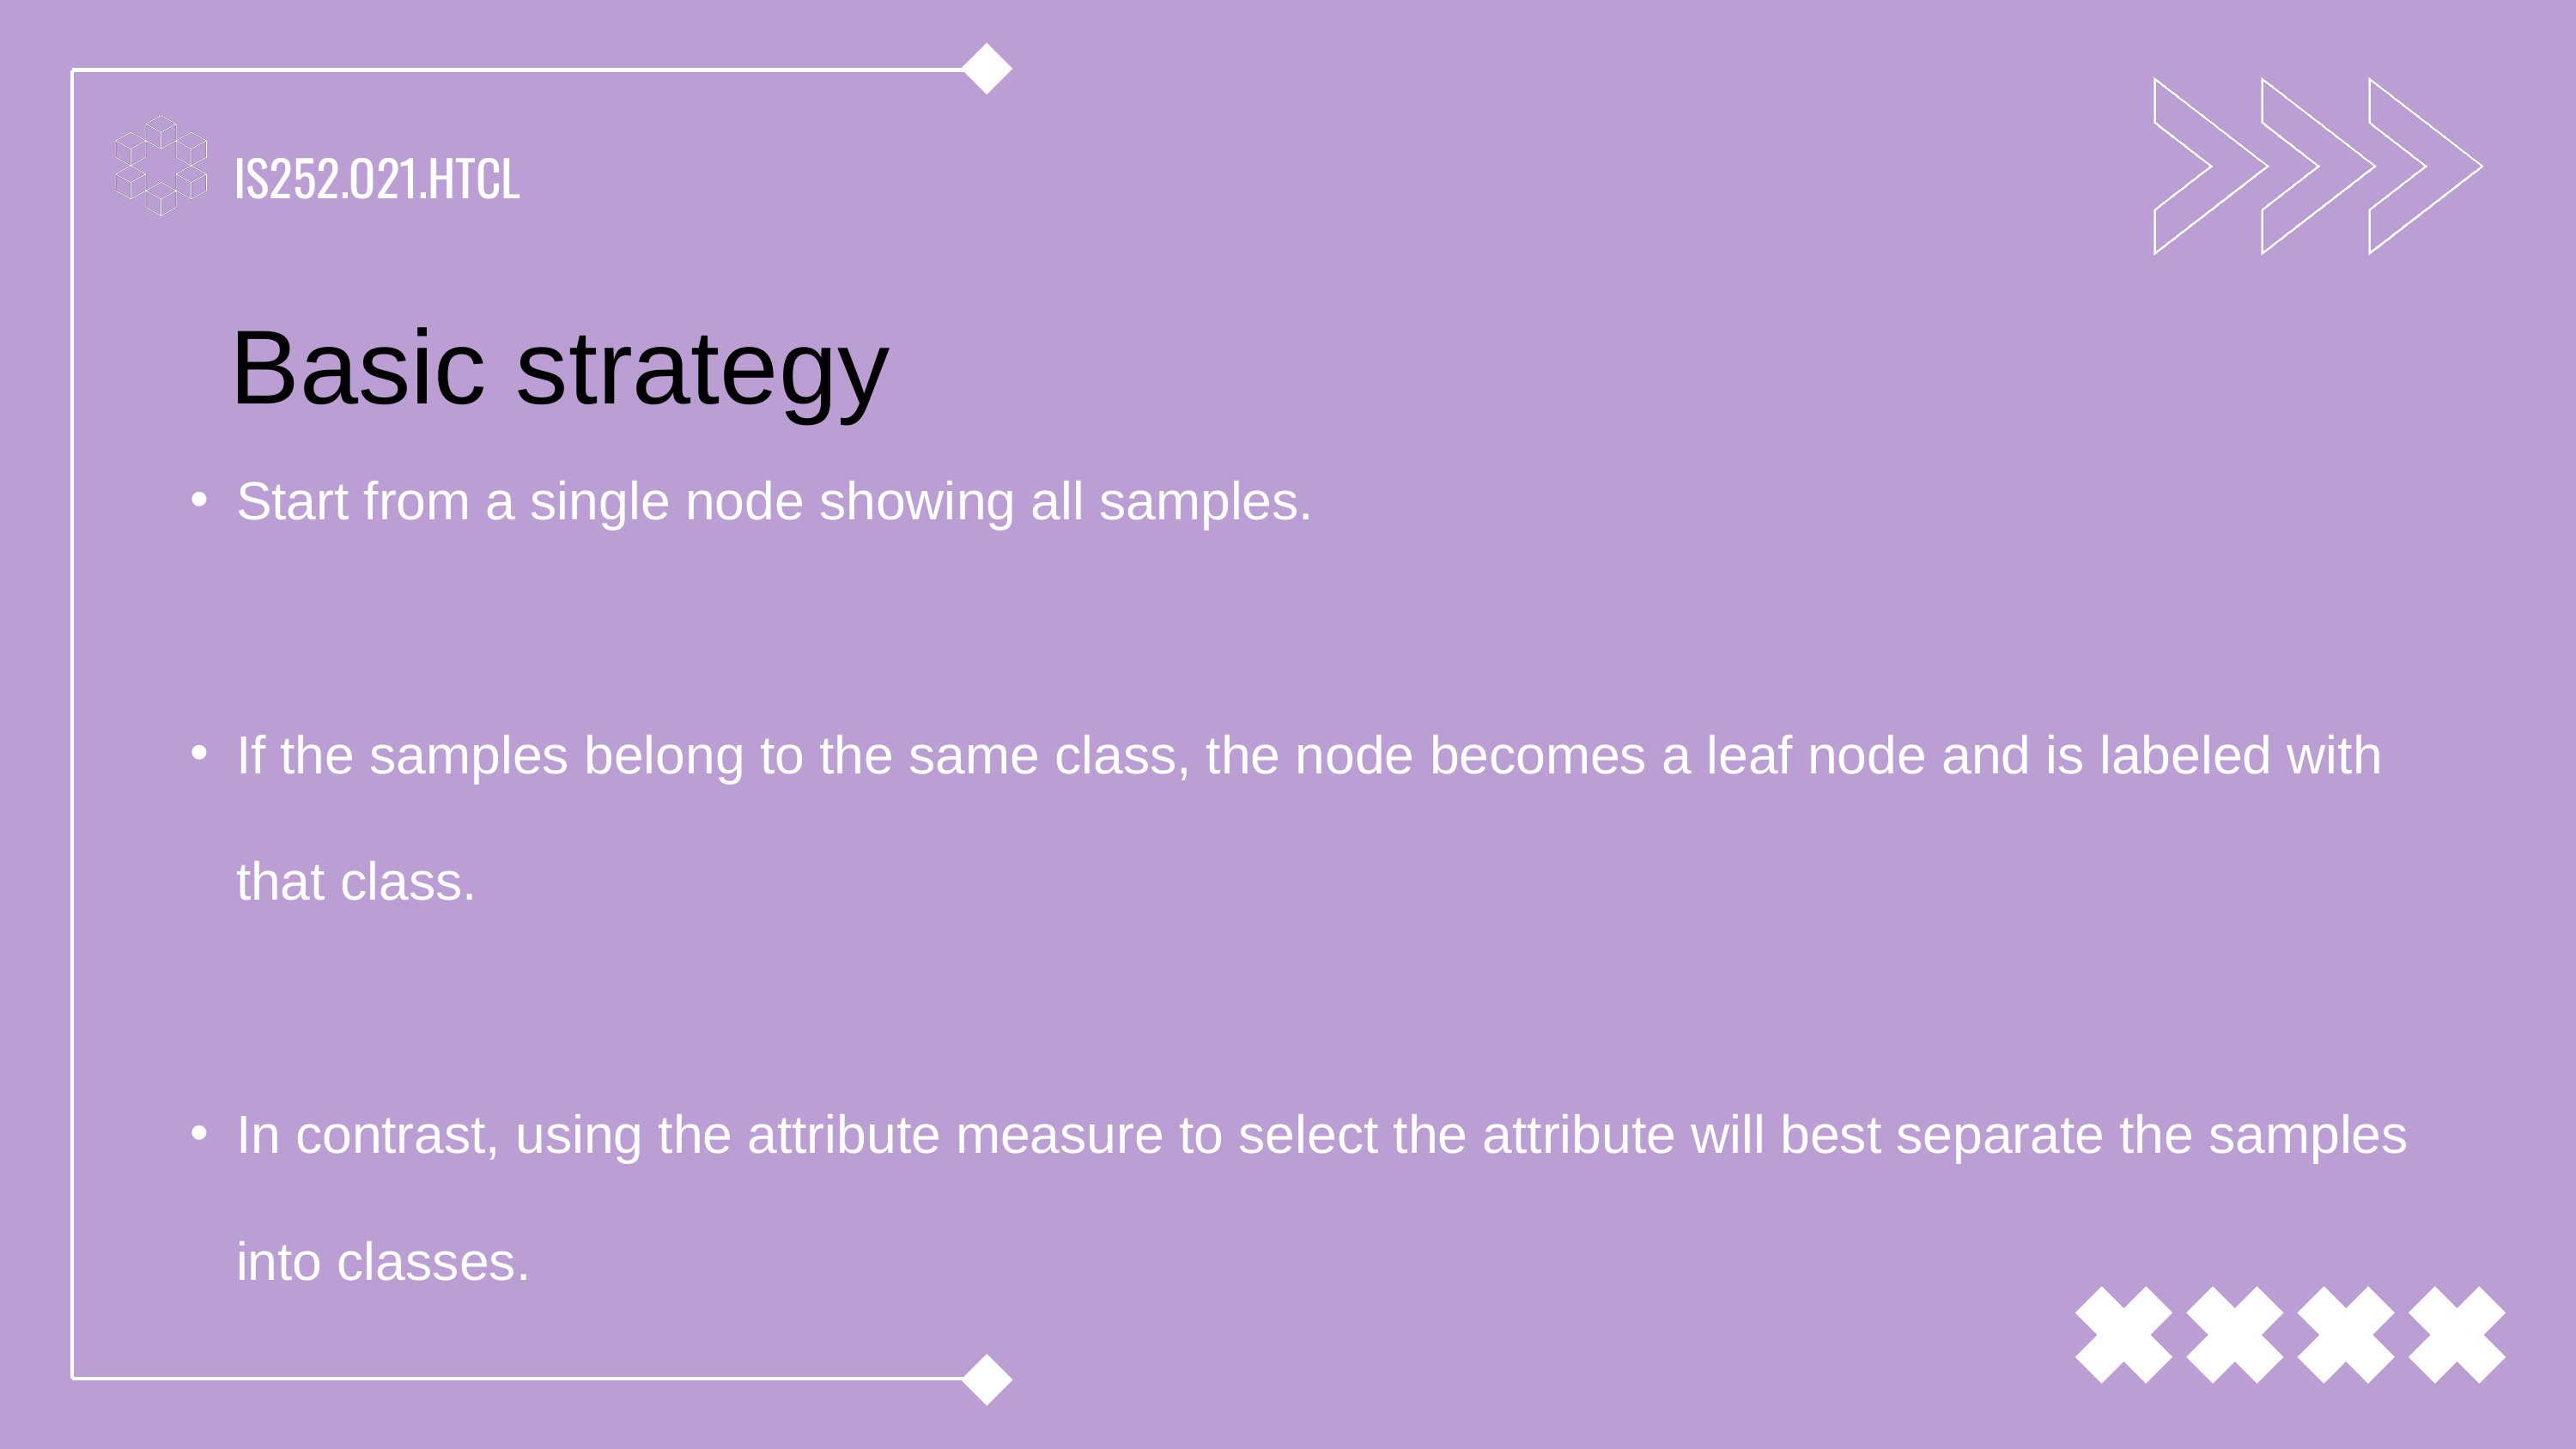

IS252.O21.HTCL
Basic strategy
Start from a single node showing all samples.

If the samples belong to the same class, the node becomes a leaf node and is labeled with that class.

In contrast, using the attribute measure to select the attribute will best separate the samples into classes.